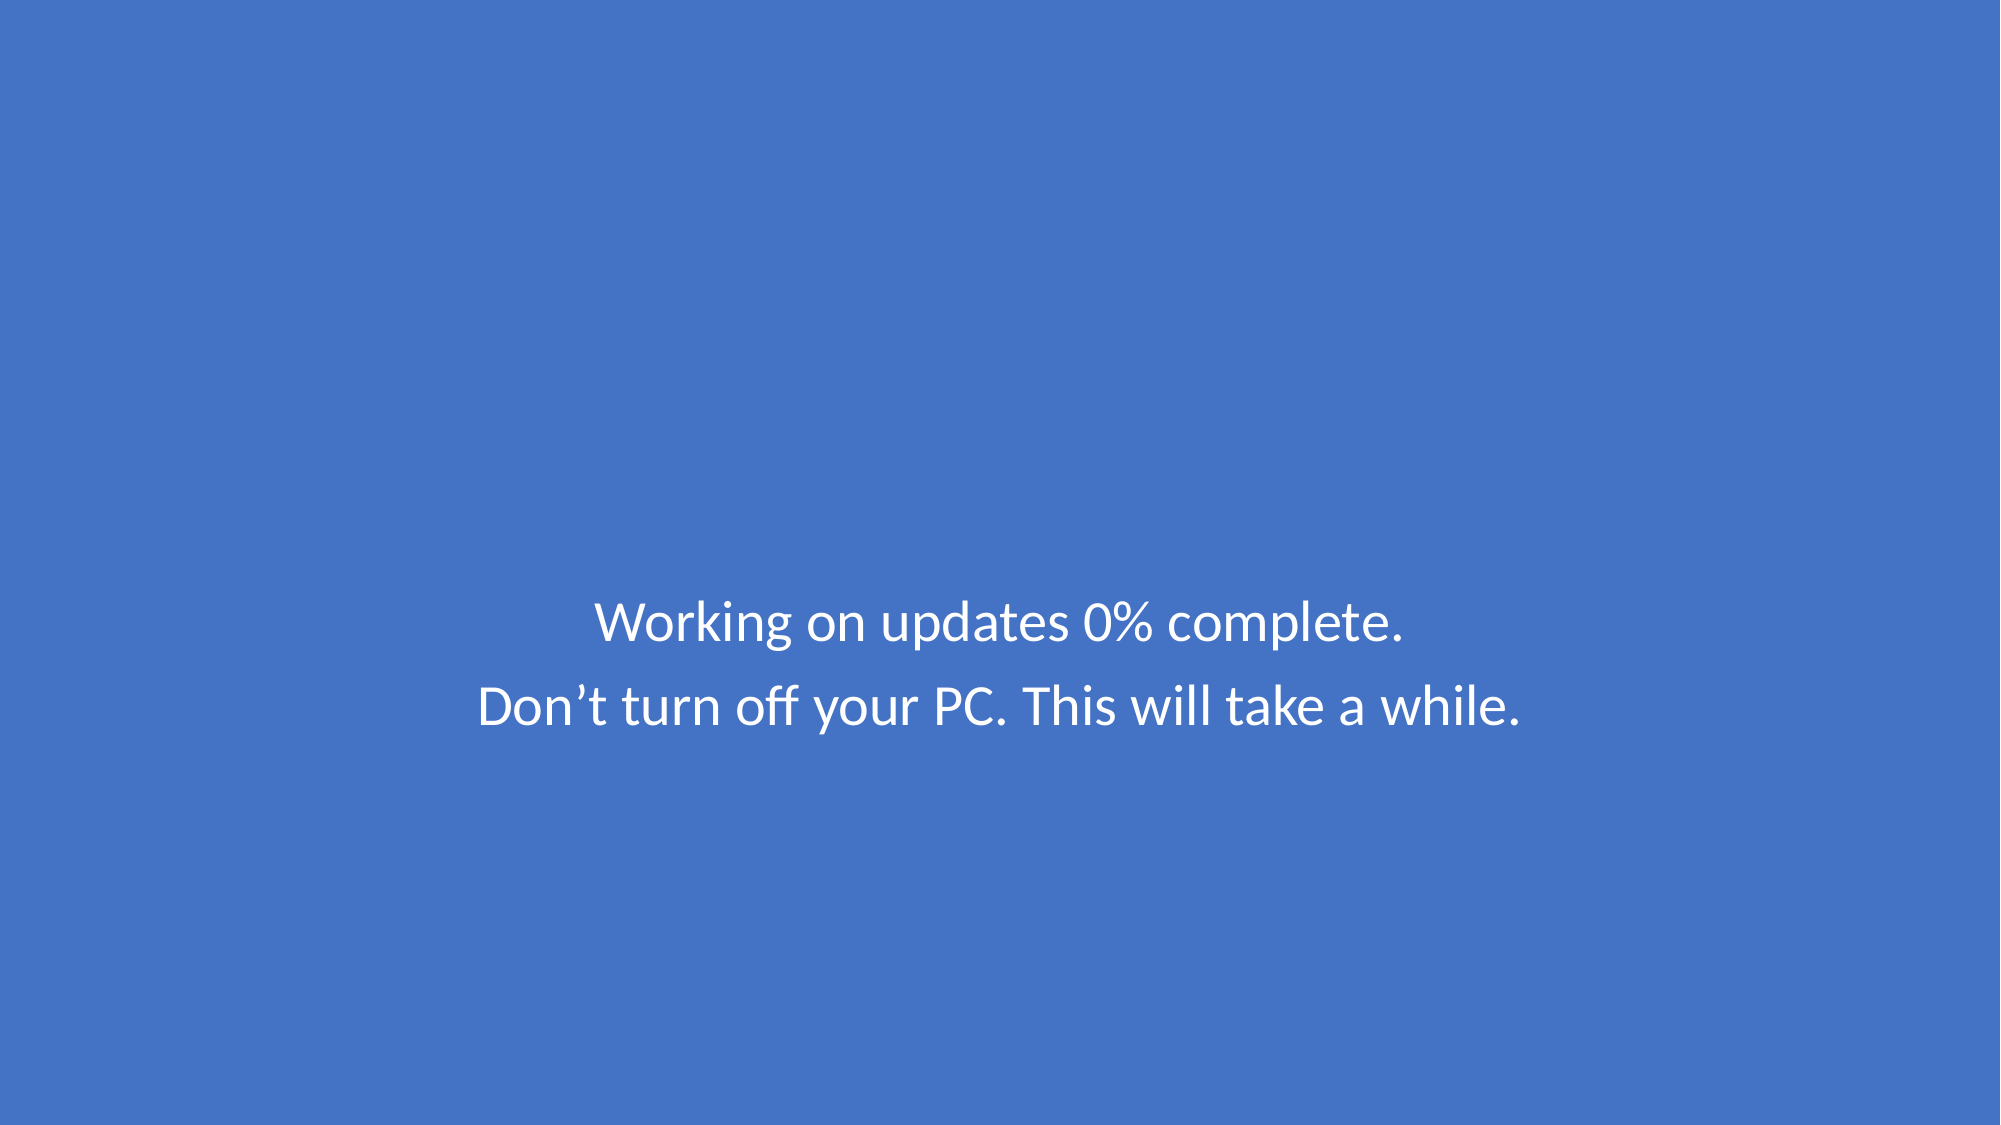

Working on updates 0% complete.
Don’t turn off your PC. This will take a while.